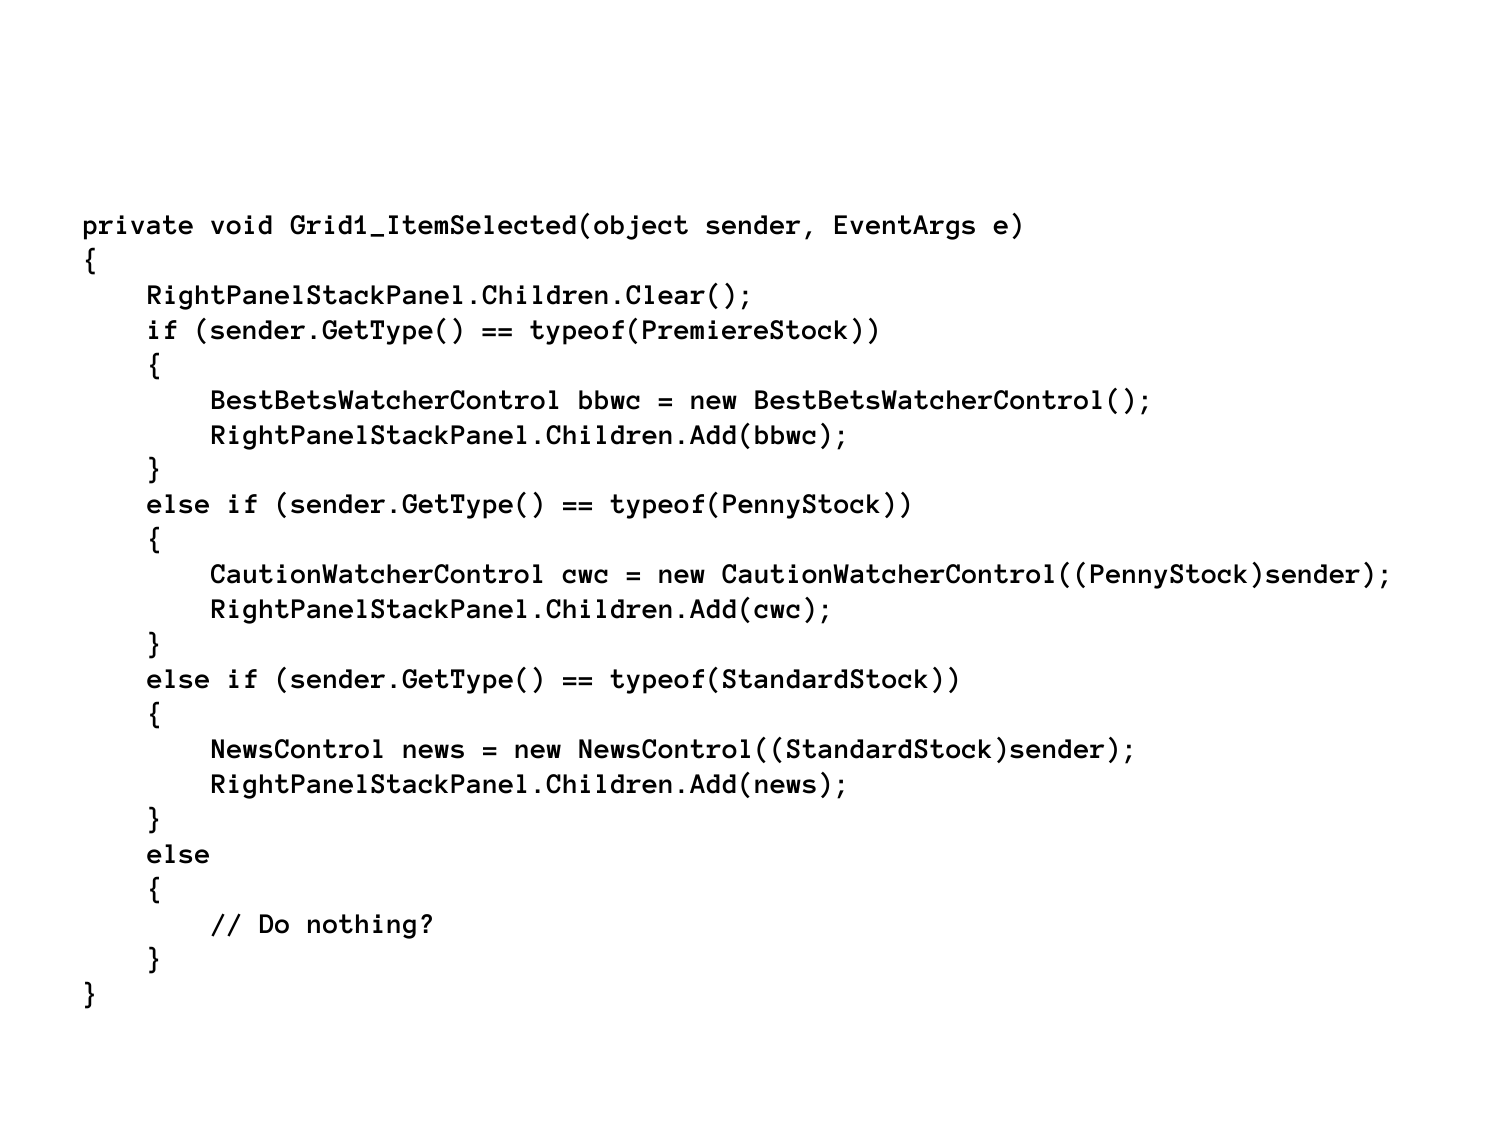

private void Grid1_ItemSelected(object sender, EventArgs e)
{
    RightPanelStackPanel.Children.Clear();
    if (sender.GetType() == typeof(PremiereStock))
    {
        BestBetsWatcherControl bbwc = new BestBetsWatcherControl();
        RightPanelStackPanel.Children.Add(bbwc);
    }
    else if (sender.GetType() == typeof(PennyStock))
    {
        CautionWatcherControl cwc = new CautionWatcherControl((PennyStock)sender);
        RightPanelStackPanel.Children.Add(cwc);
    }
    else if (sender.GetType() == typeof(StandardStock))
    {
        NewsControl news = new NewsControl((StandardStock)sender);
        RightPanelStackPanel.Children.Add(news);
    }
    else
    {
        // Do nothing?
    }
}